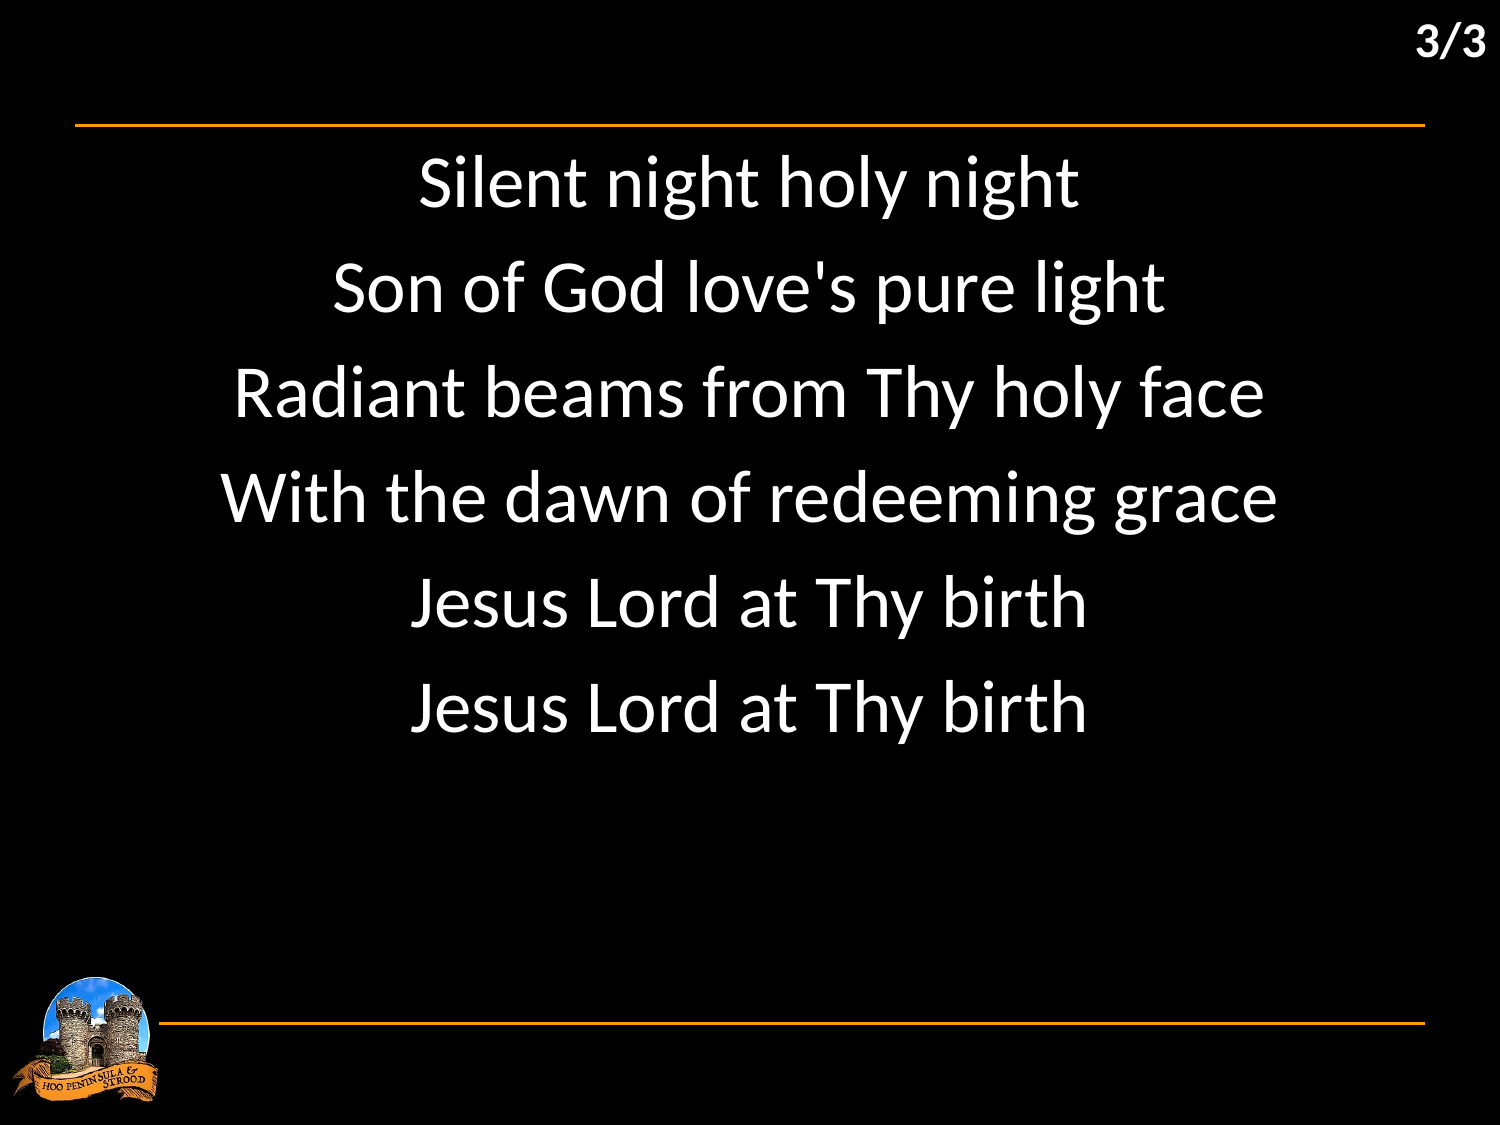

3/3
Silent night holy night
Son of God love's pure light
Radiant beams from Thy holy face
With the dawn of redeeming grace
Jesus Lord at Thy birth
Jesus Lord at Thy birth